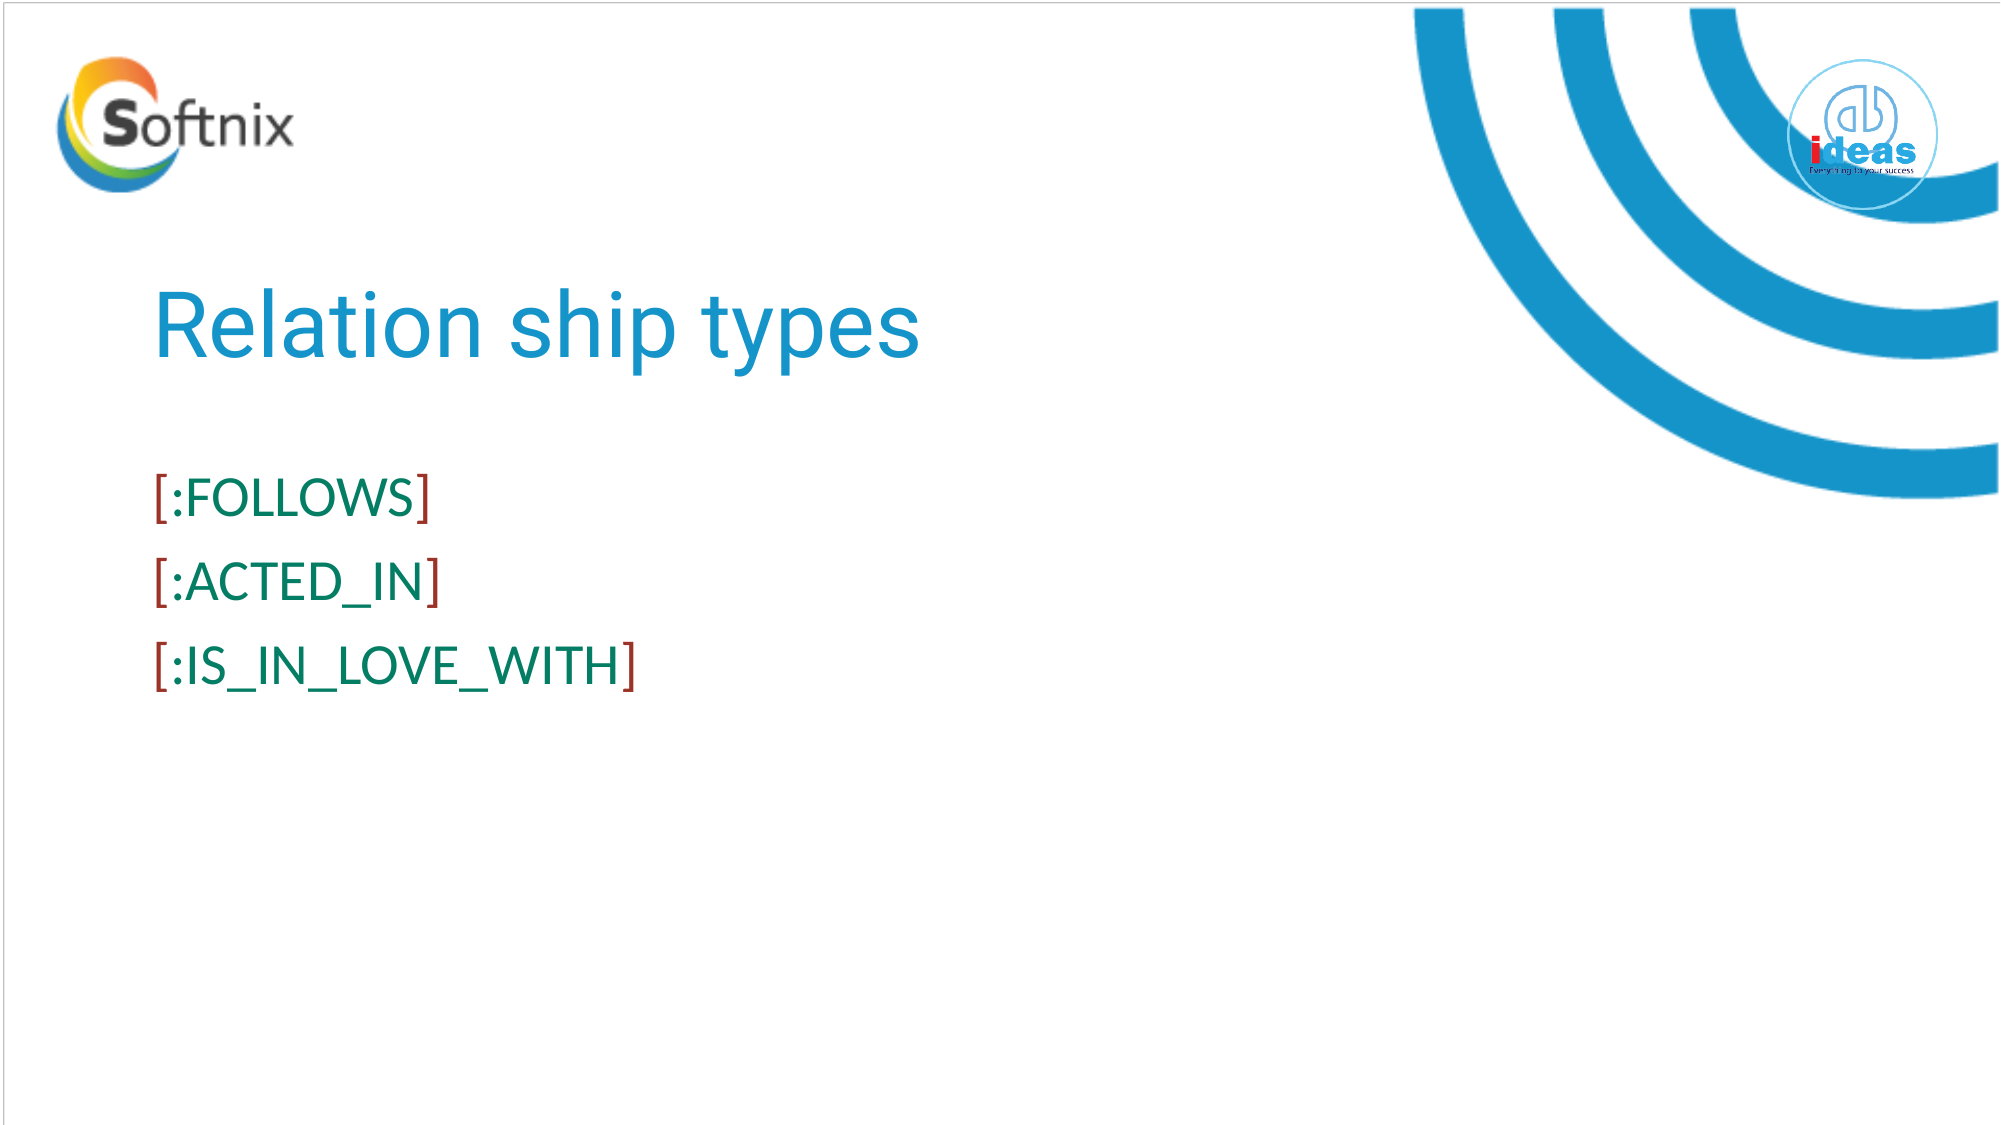

# Relation ship types
[:FOLLOWS]
[:ACTED_IN]
[:IS_IN_LOVE_WITH]